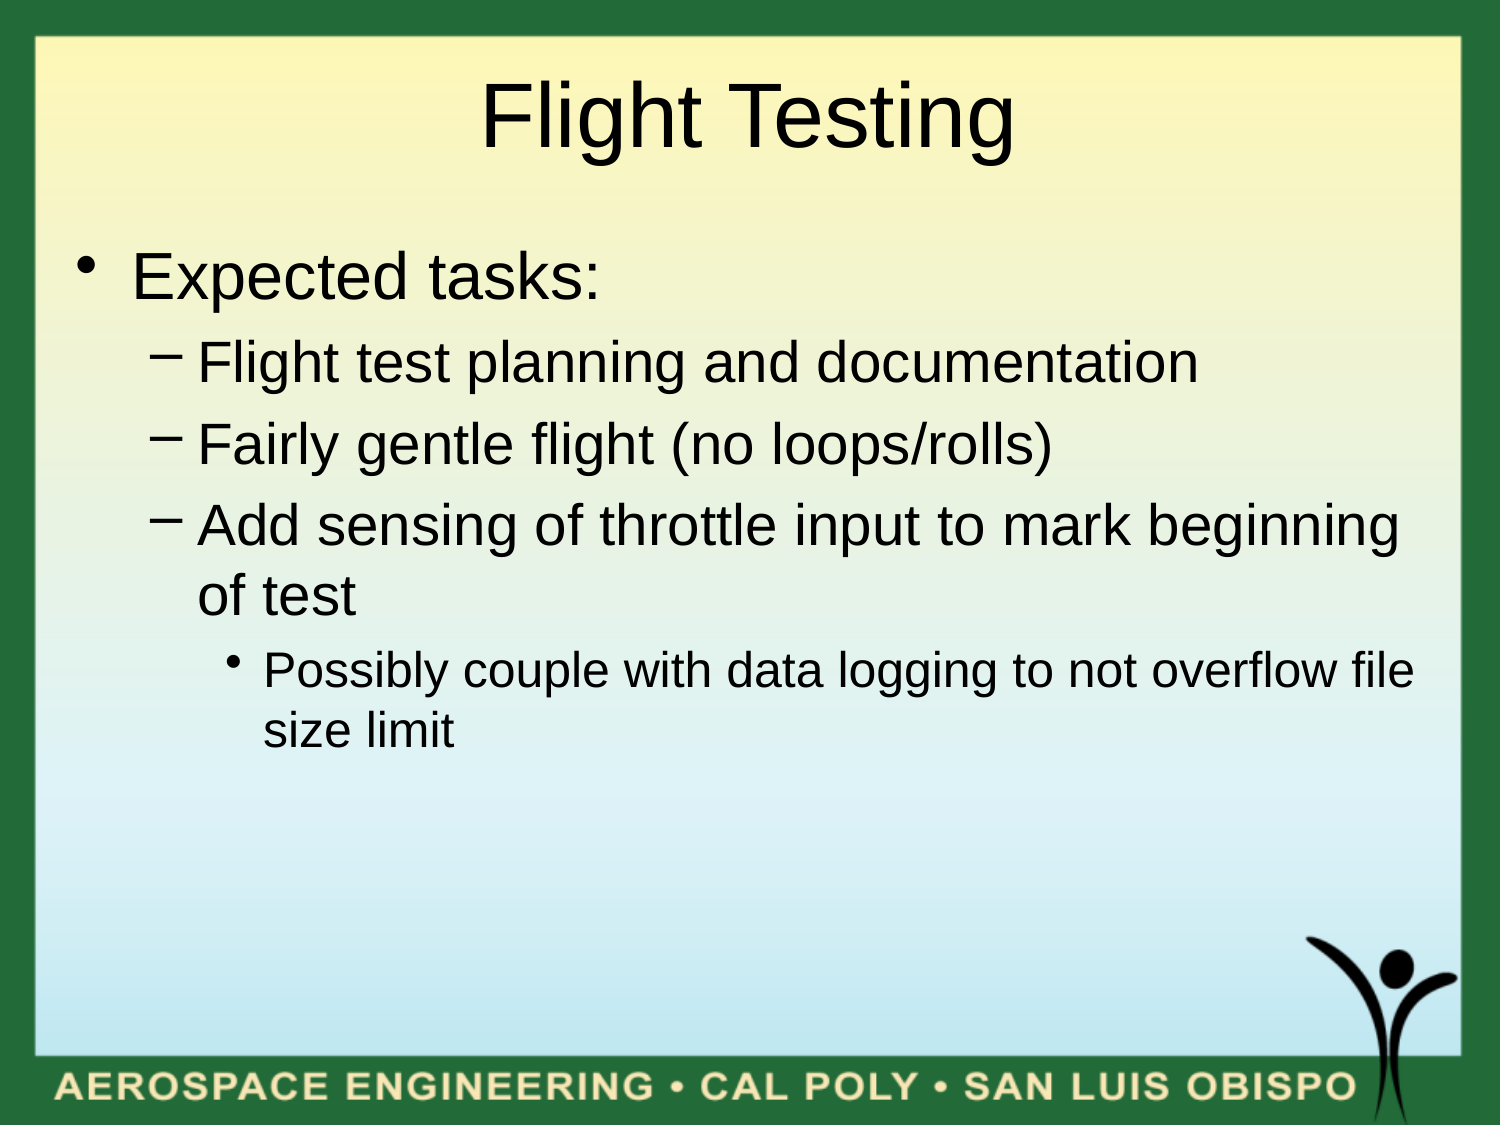

# Flight Testing
Expected tasks:
Flight test planning and documentation
Fairly gentle flight (no loops/rolls)
Add sensing of throttle input to mark beginning of test
Possibly couple with data logging to not overflow file size limit